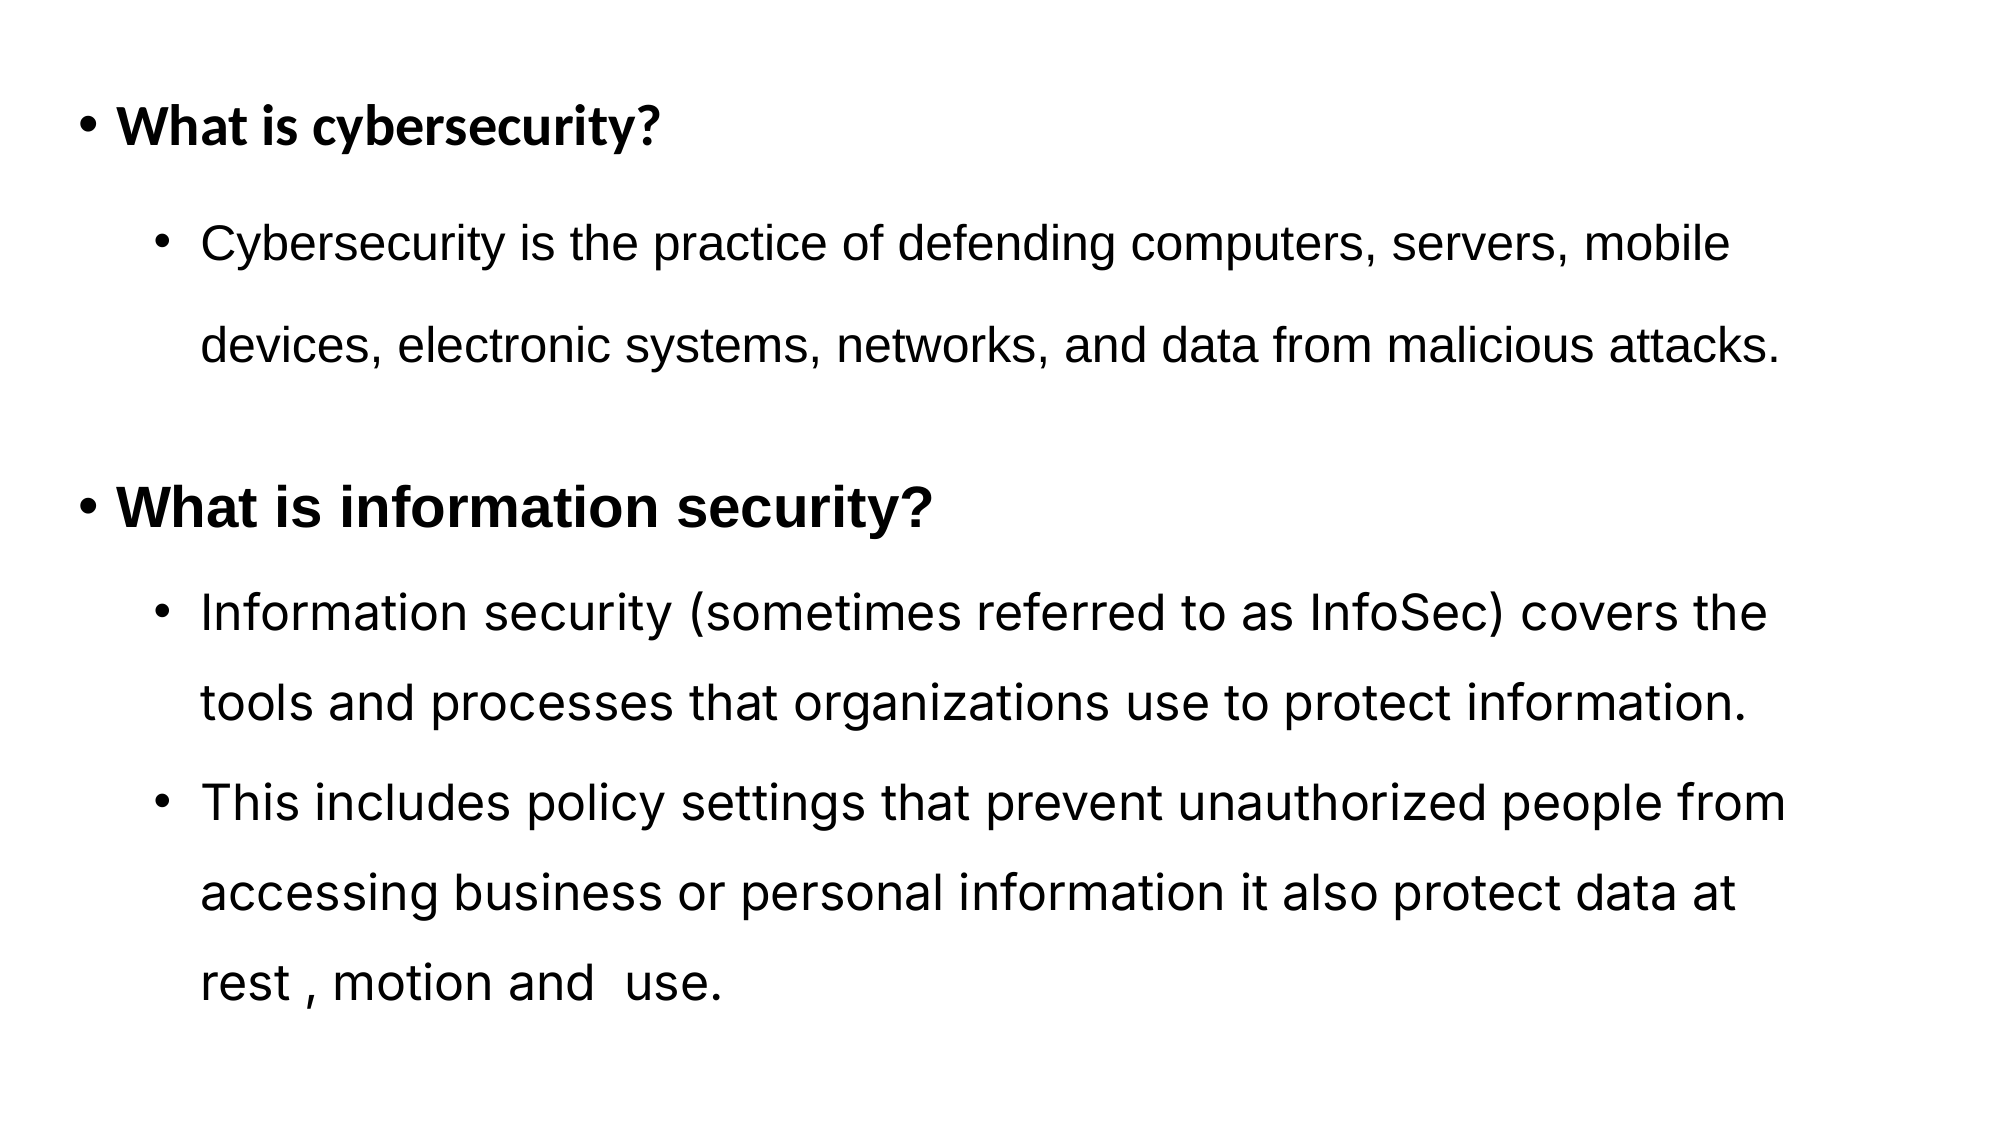

What is cybersecurity?
Cybersecurity is the practice of defending computers, servers, mobile devices, electronic systems, networks, and data from malicious attacks.

What is information security?
Information security (sometimes referred to as InfoSec) covers the tools and processes that organizations use to protect information.
This includes policy settings that prevent unauthorized people from accessing business or personal information it also protect data at rest , motion and  use.